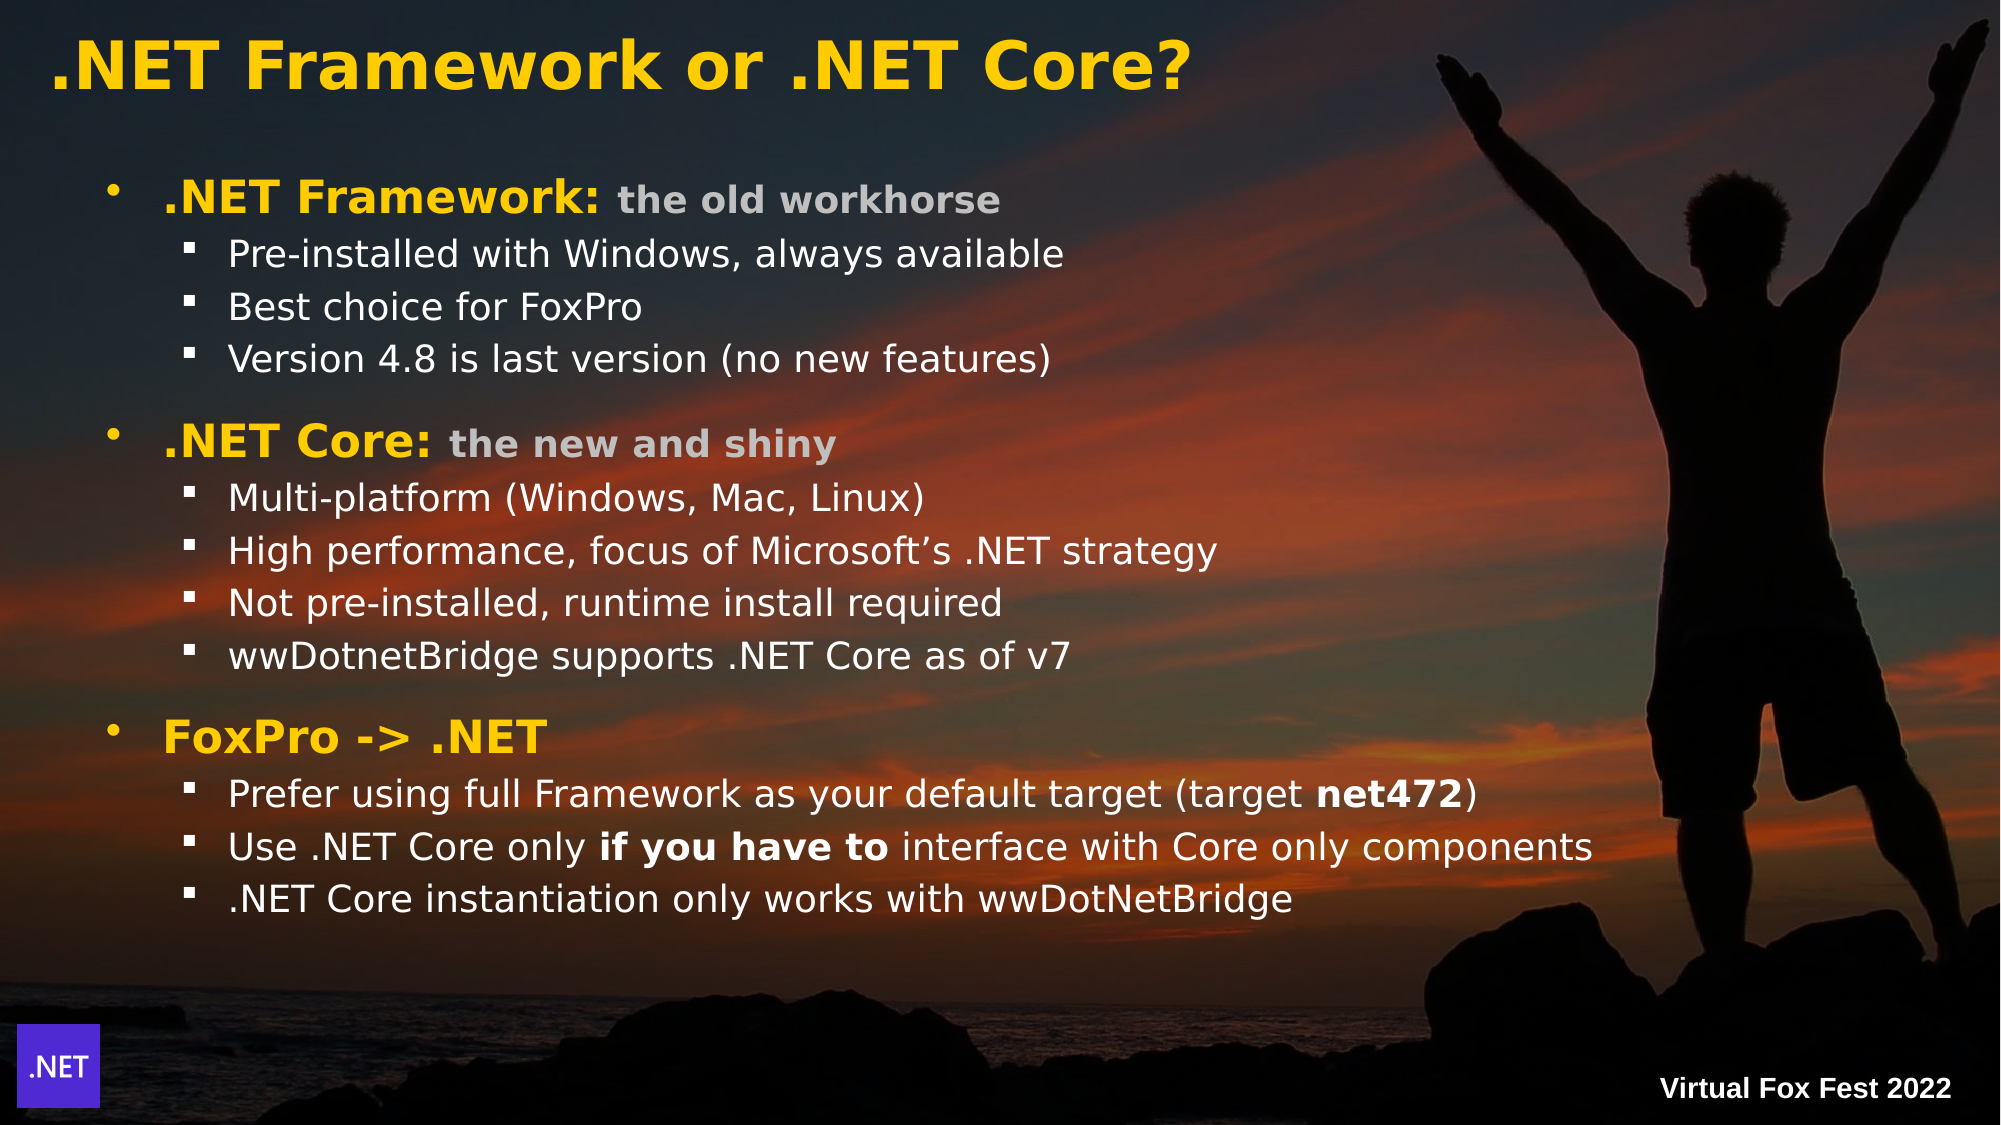

# .NET Framework or .NET Core?
.NET Framework: the old workhorse
Pre-installed with Windows, always available
Best choice for FoxPro
Version 4.8 is last version (no new features)
.NET Core: the new and shiny
Multi-platform (Windows, Mac, Linux)
High performance, focus of Microsoft’s .NET strategy
Not pre-installed, runtime install required
wwDotnetBridge supports .NET Core as of v7
FoxPro -> .NET
Prefer using full Framework as your default target (target net472)
Use .NET Core only if you have to interface with Core only components
.NET Core instantiation only works with wwDotNetBridge